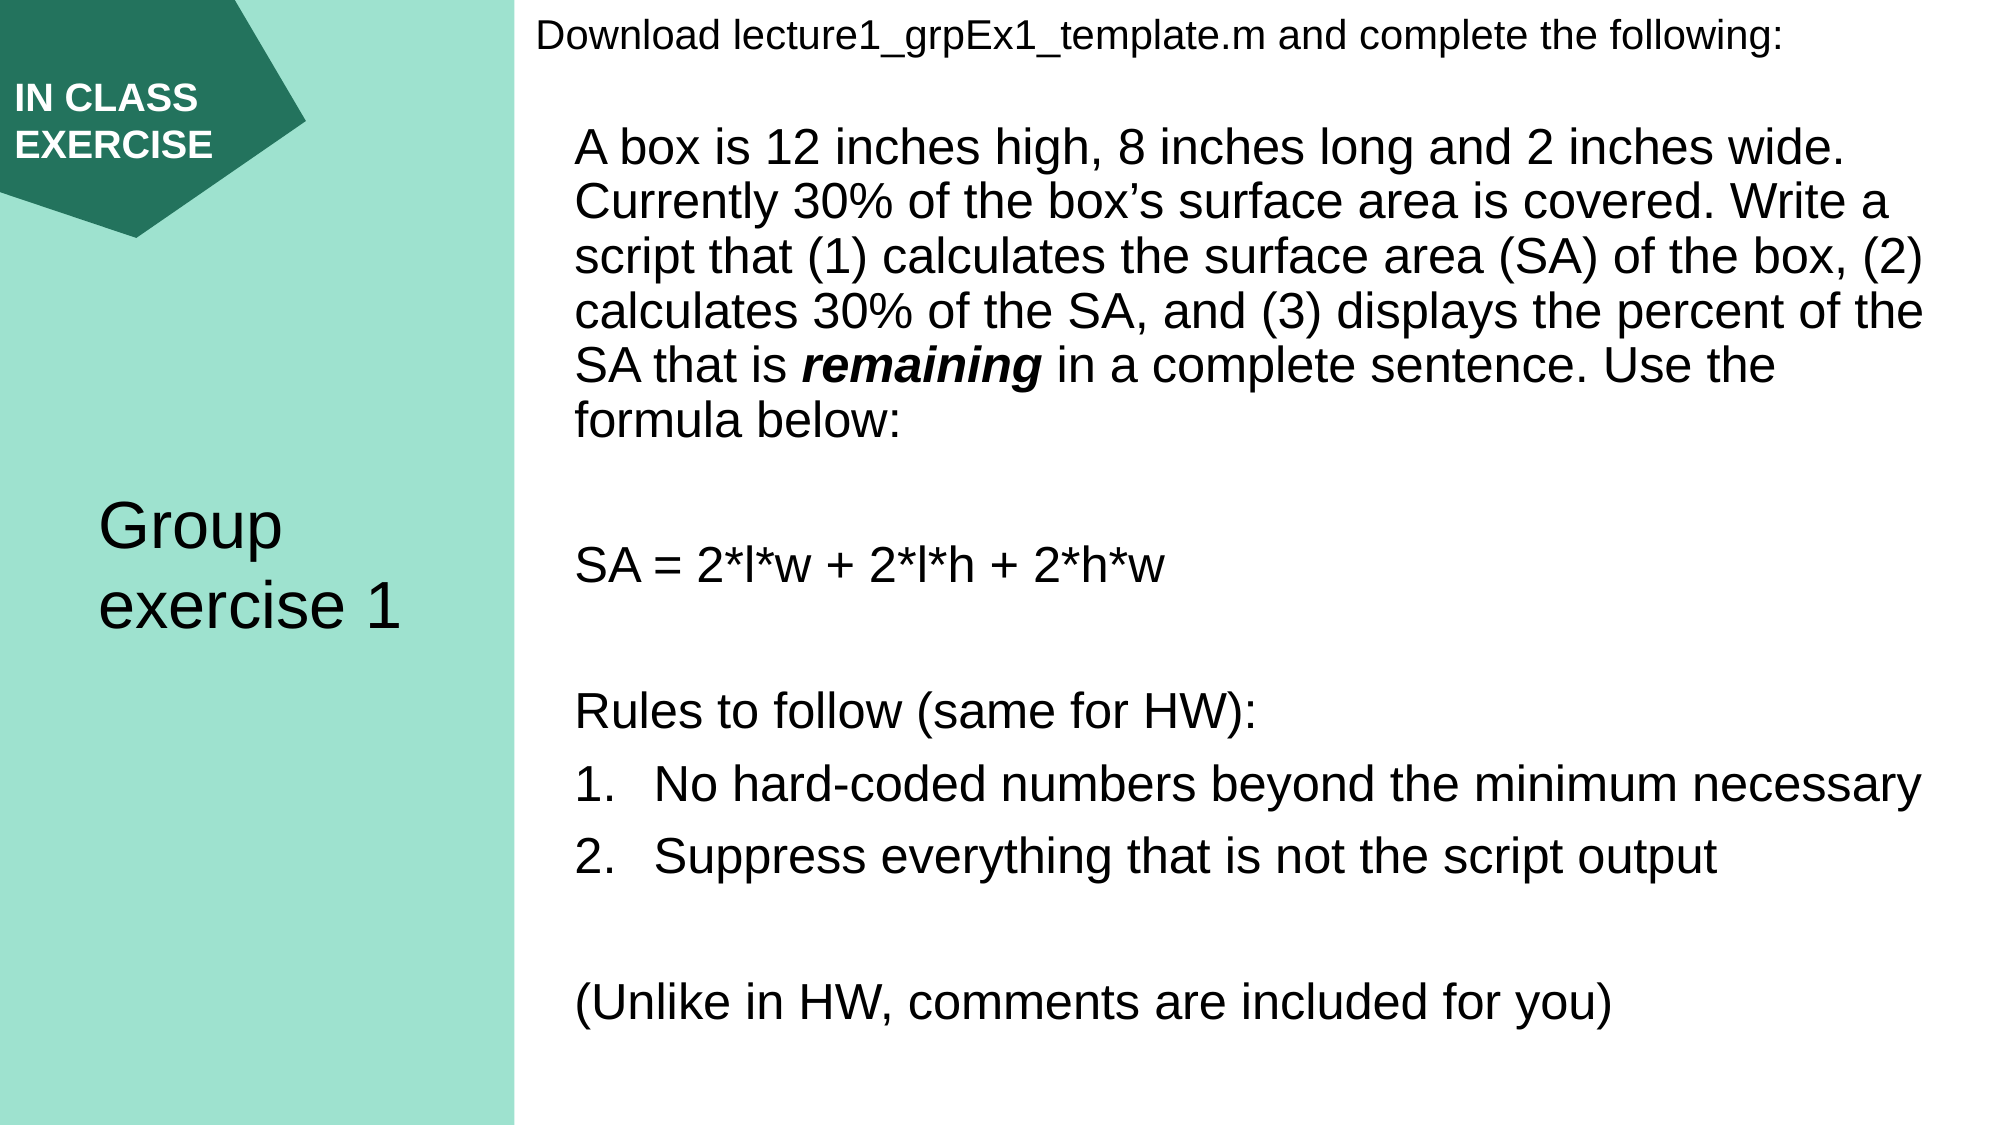

Download lecture1_grpEx1_template.m and complete the following:

A box is 12 inches high, 8 inches long and 2 inches wide. Currently 30% of the box’s surface area is covered. Write a script that (1) calculates the surface area (SA) of the box, (2) calculates 30% of the SA, and (3) displays the percent of the SA that is remaining in a complete sentence. Use the formula below:

SA = 2*l*w + 2*l*h + 2*h*w

Rules to follow (same for HW):
No hard-coded numbers beyond the minimum necessary
Suppress everything that is not the script output

(Unlike in HW, comments are included for you)
Group exercise 1